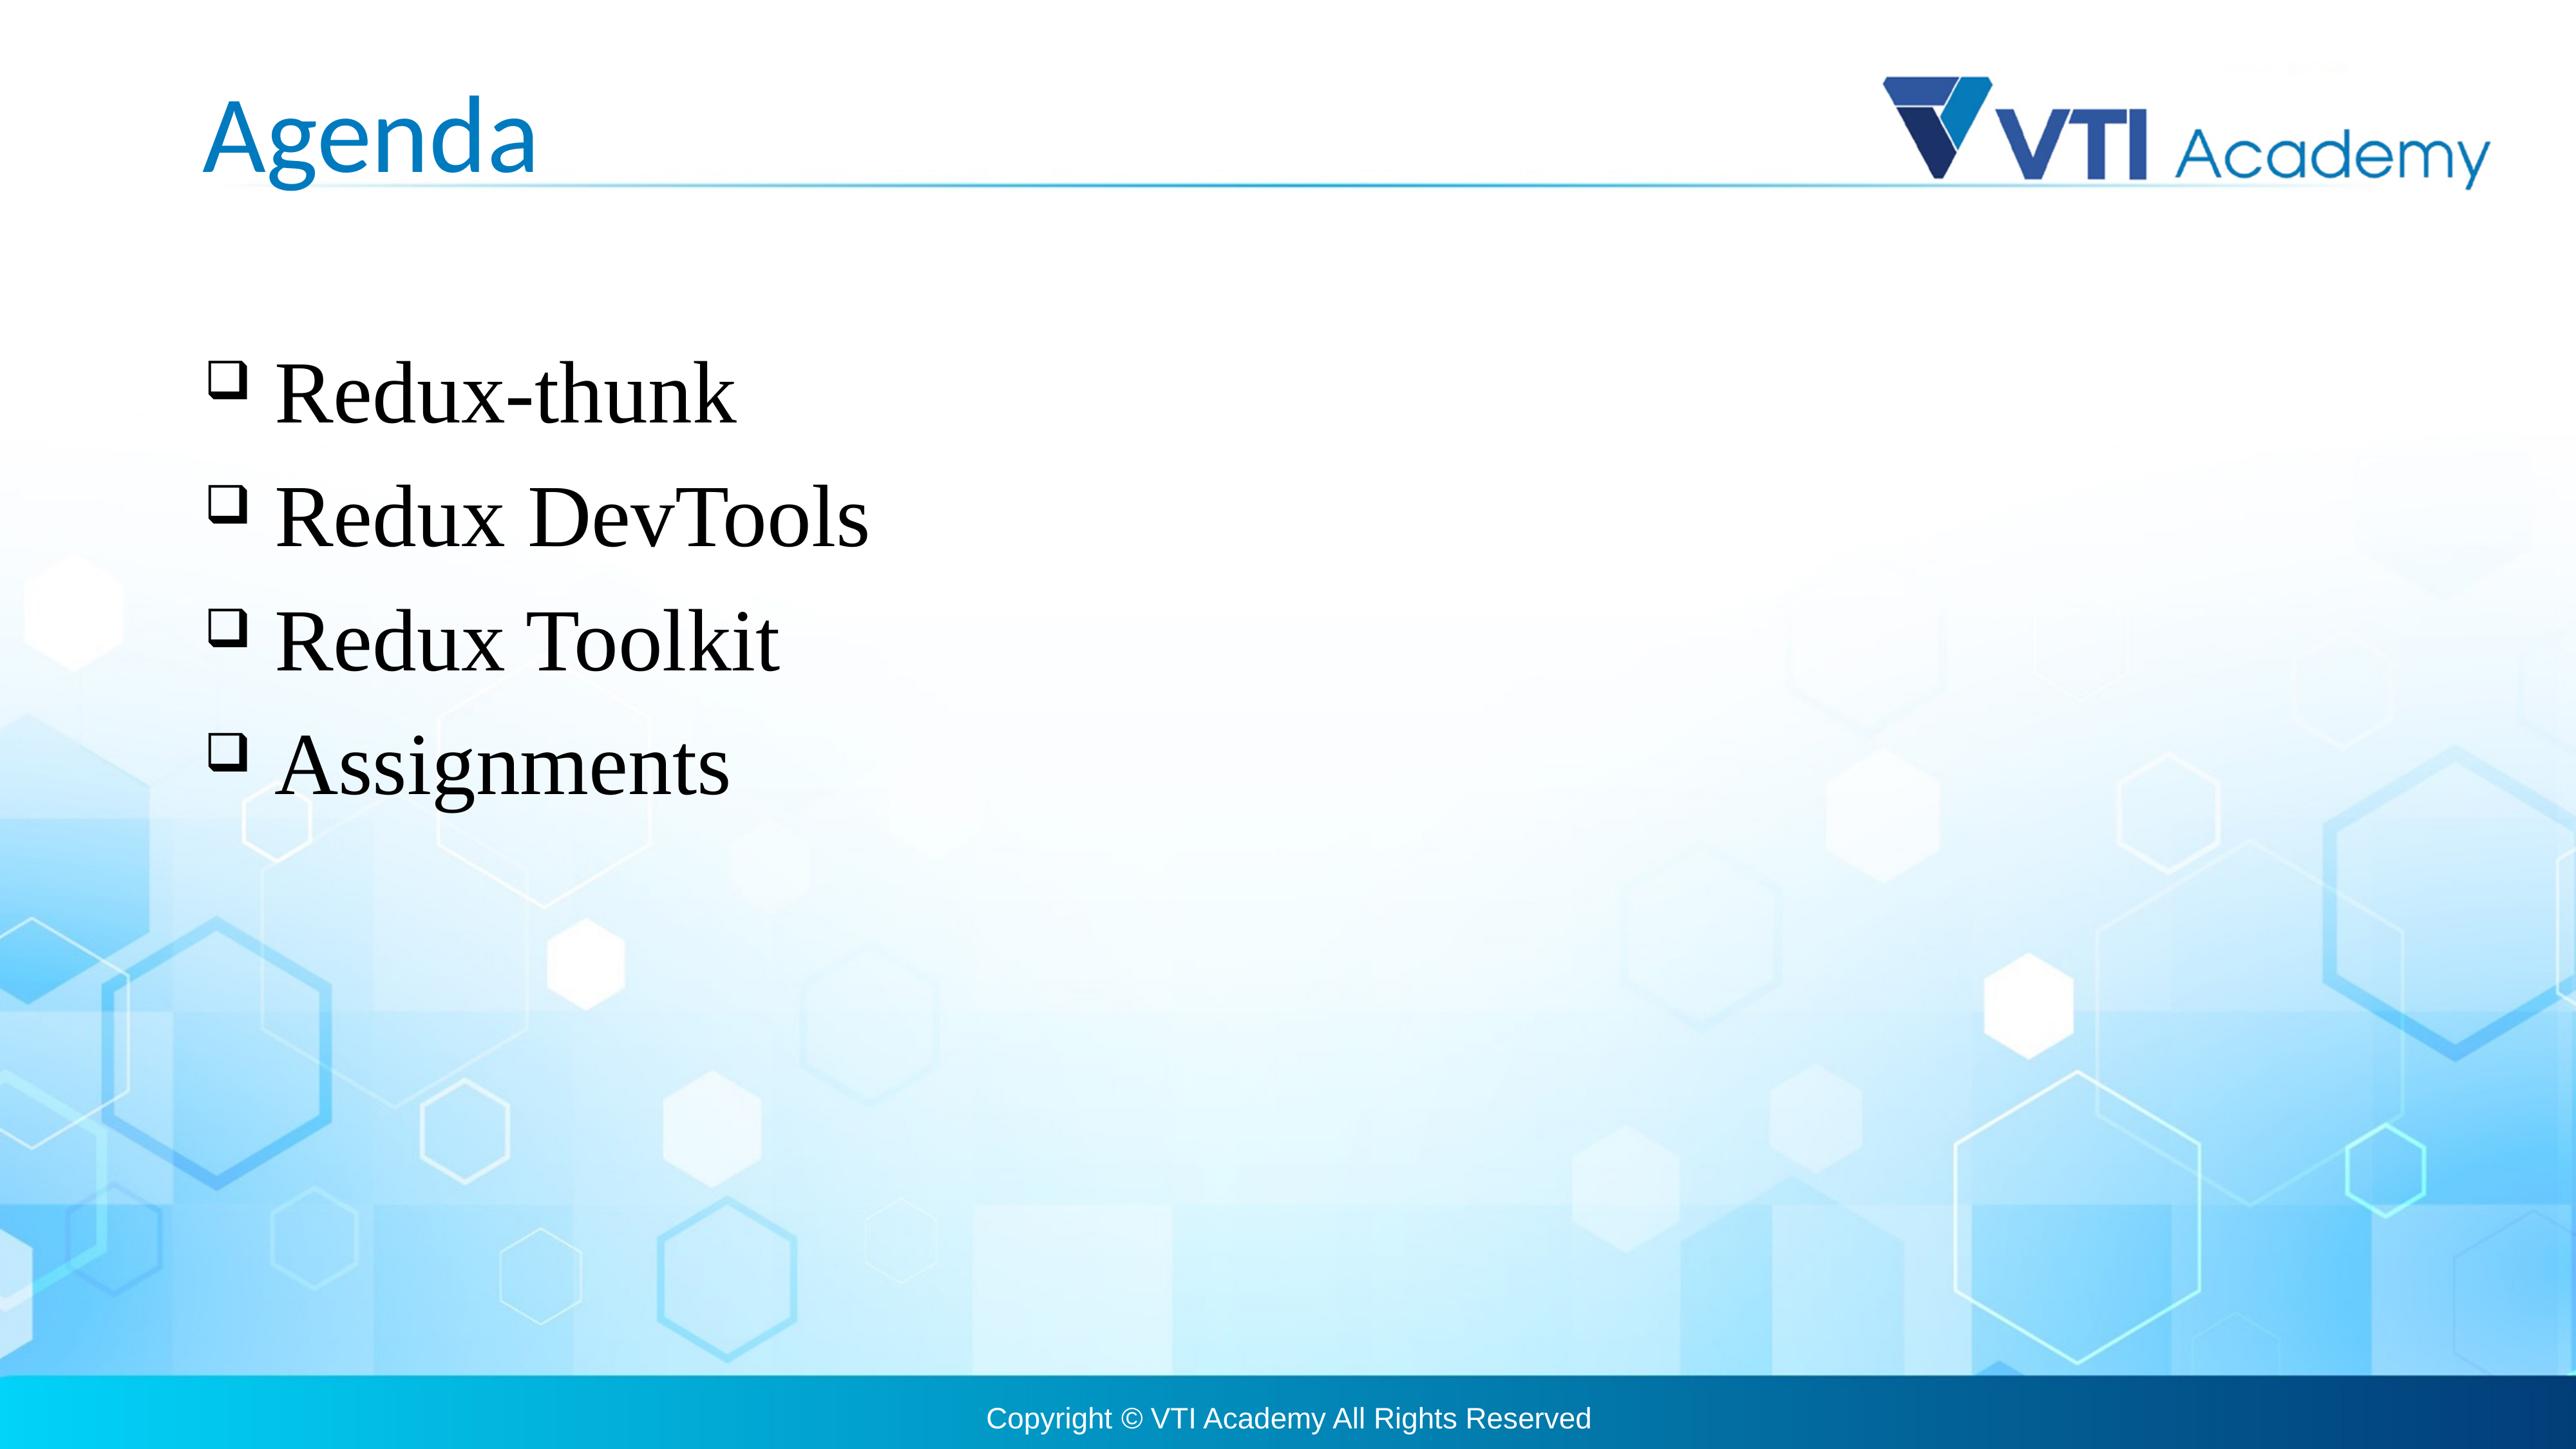

# Agenda
 Redux-thunk
 Redux DevTools
 Redux Toolkit
 Assignments
Copyright © VTI Academy All Rights Reserved